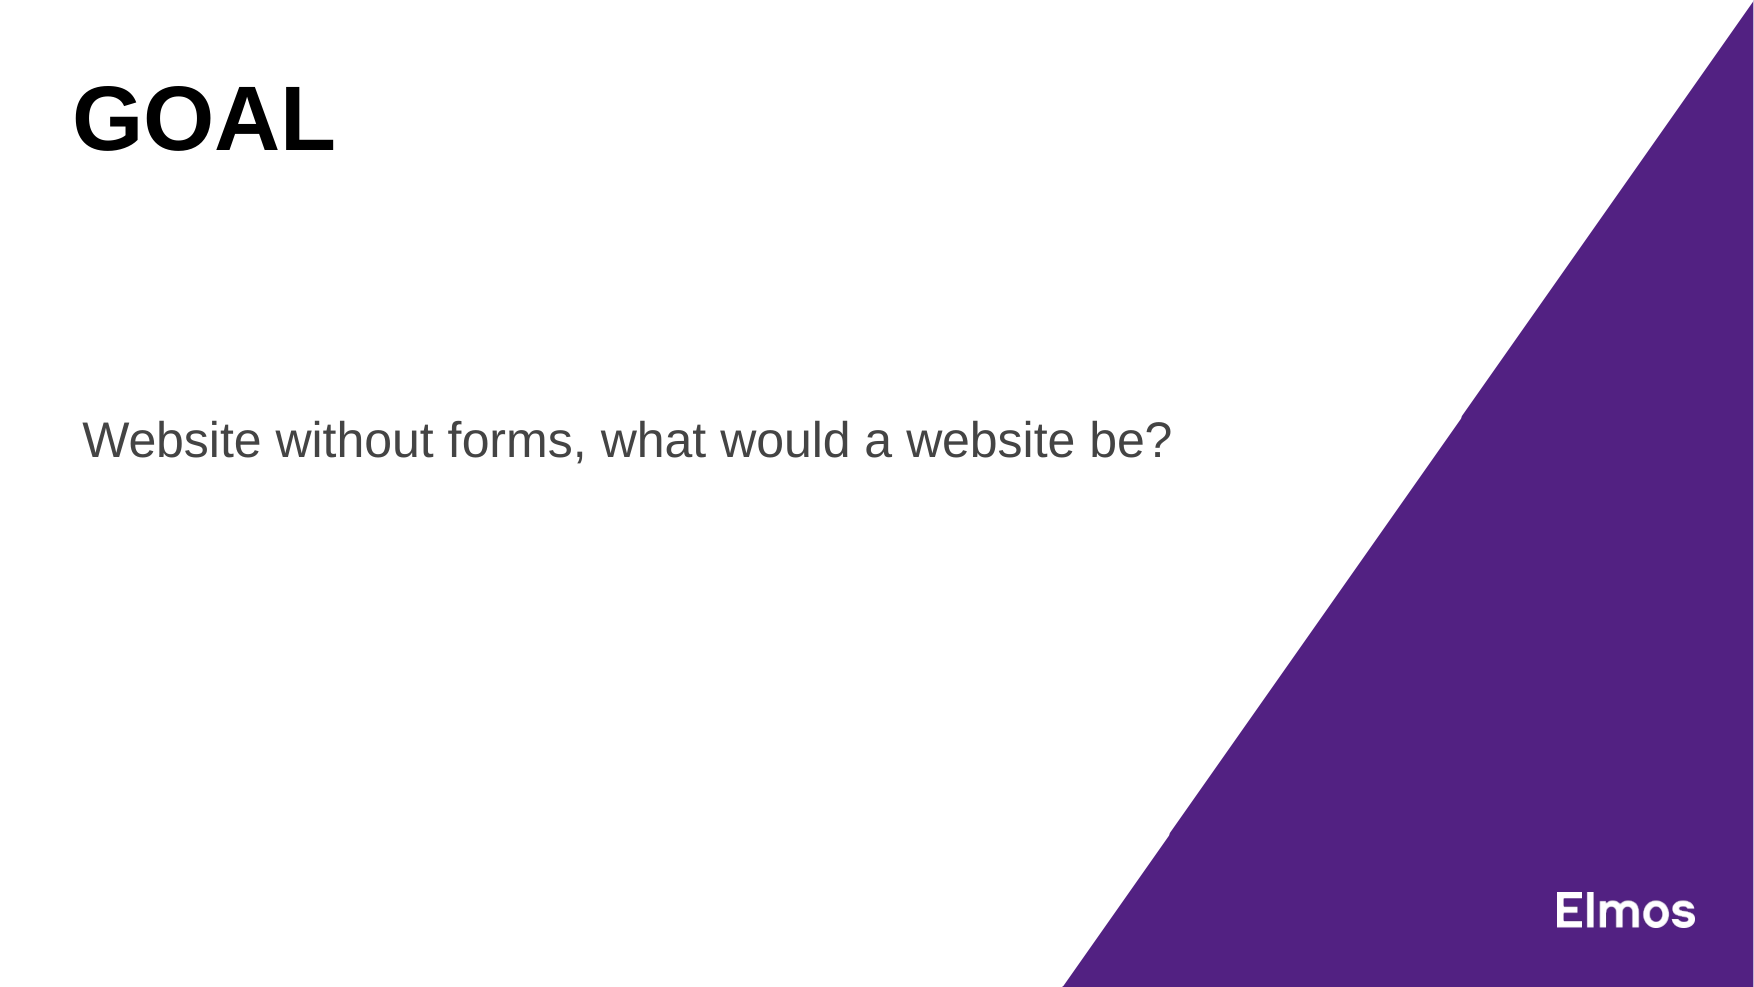

Website without forms, what would a website be?